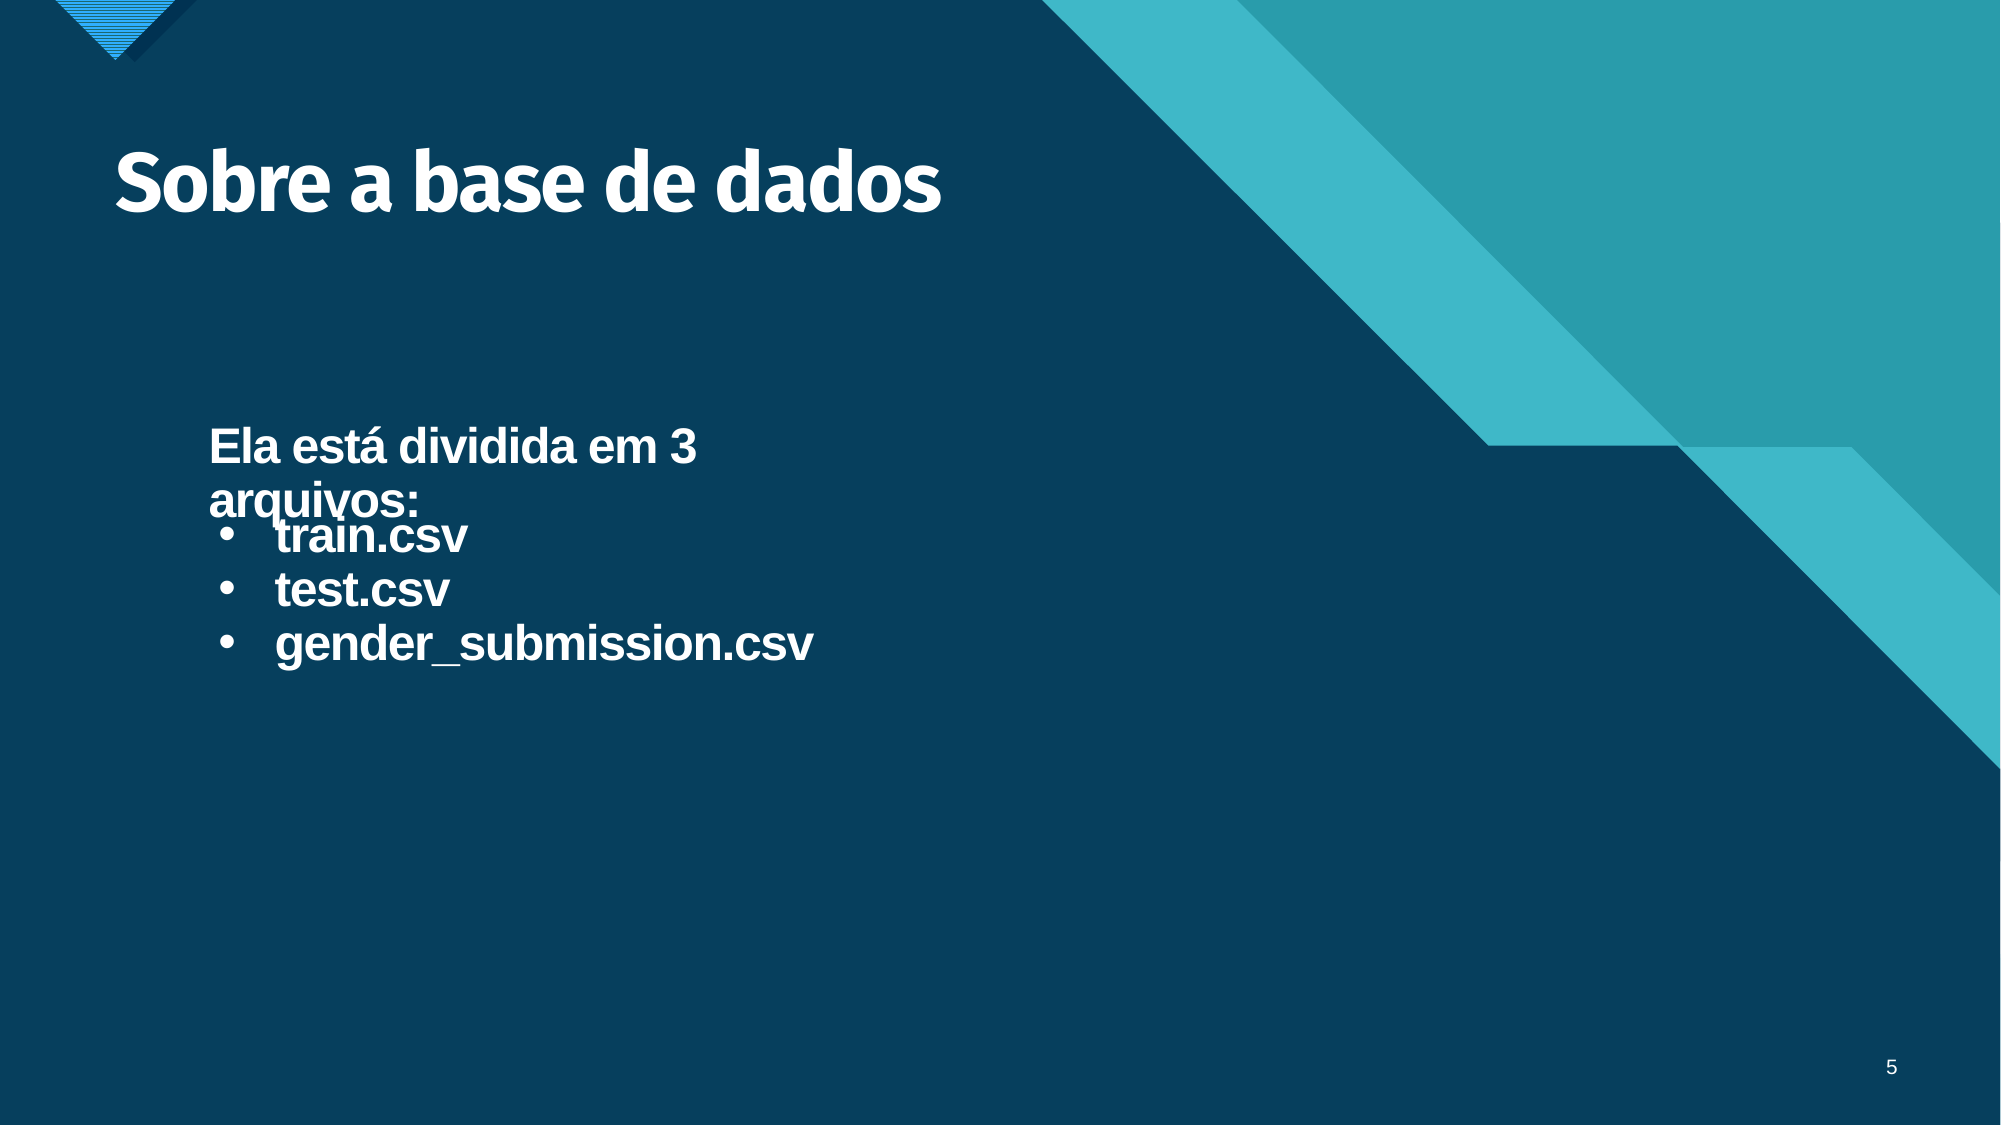

# Sobre a base de dados
Ela está dividida em 3 arquivos:
train.csv
test.csv
gender_submission.csv
5